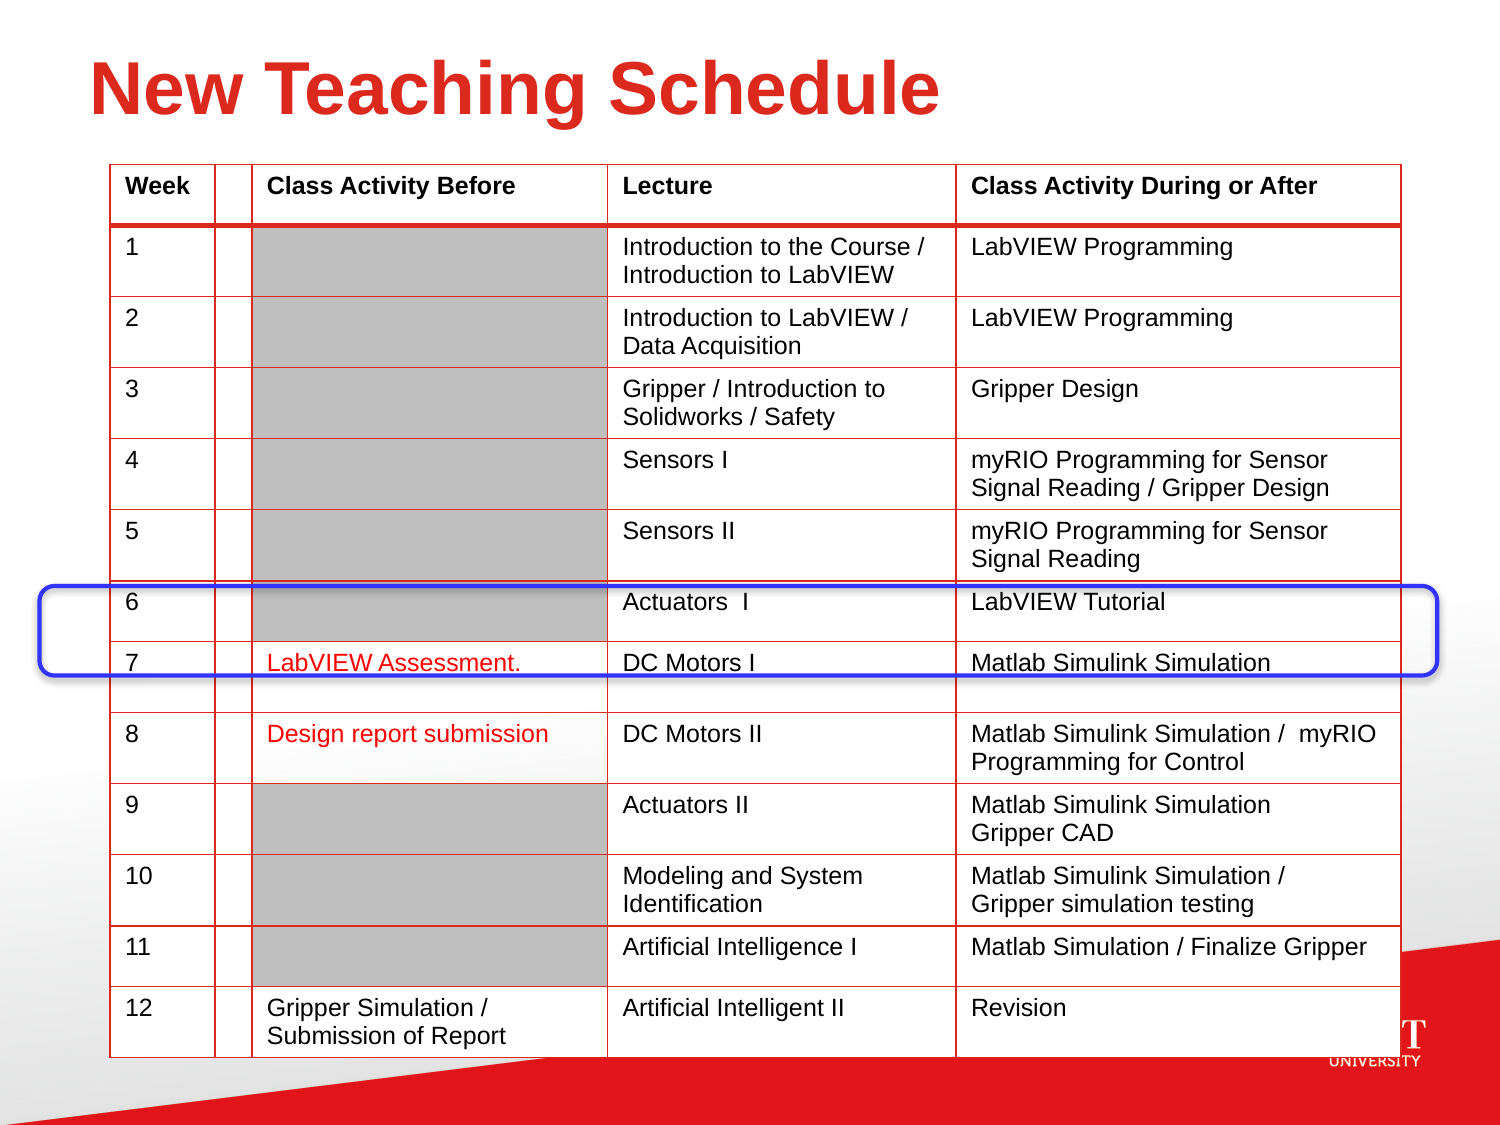

# New Teaching Schedule
| Week |  | Class Activity Before | Lecture | Class Activity During or After |
| --- | --- | --- | --- | --- |
| 1 |  |  | Introduction to the Course / Introduction to LabVIEW | LabVIEW Programming |
| 2 |  |  | Introduction to LabVIEW / Data Acquisition | LabVIEW Programming |
| 3 |  |  | Gripper / Introduction to Solidworks / Safety | Gripper Design |
| 4 |  |  | Sensors I | myRIO Programming for Sensor Signal Reading / Gripper Design |
| 5 |  |  | Sensors II | myRIO Programming for Sensor Signal Reading |
| 6 |  |  | Actuators I | LabVIEW Tutorial |
| 7 |  | LabVIEW Assessment. | DC Motors I | Matlab Simulink Simulation |
| 8 |  | Design report submission | DC Motors II | Matlab Simulink Simulation / myRIO Programming for Control |
| 9 |  |  | Actuators II | Matlab Simulink Simulation Gripper CAD |
| 10 |  |  | Modeling and System Identification | Matlab Simulink Simulation / Gripper simulation testing |
| 11 |  |  | Artificial Intelligence I | Matlab Simulation / Finalize Gripper |
| 12 |  | Gripper Simulation / Submission of Report | Artificial Intelligent II | Revision |